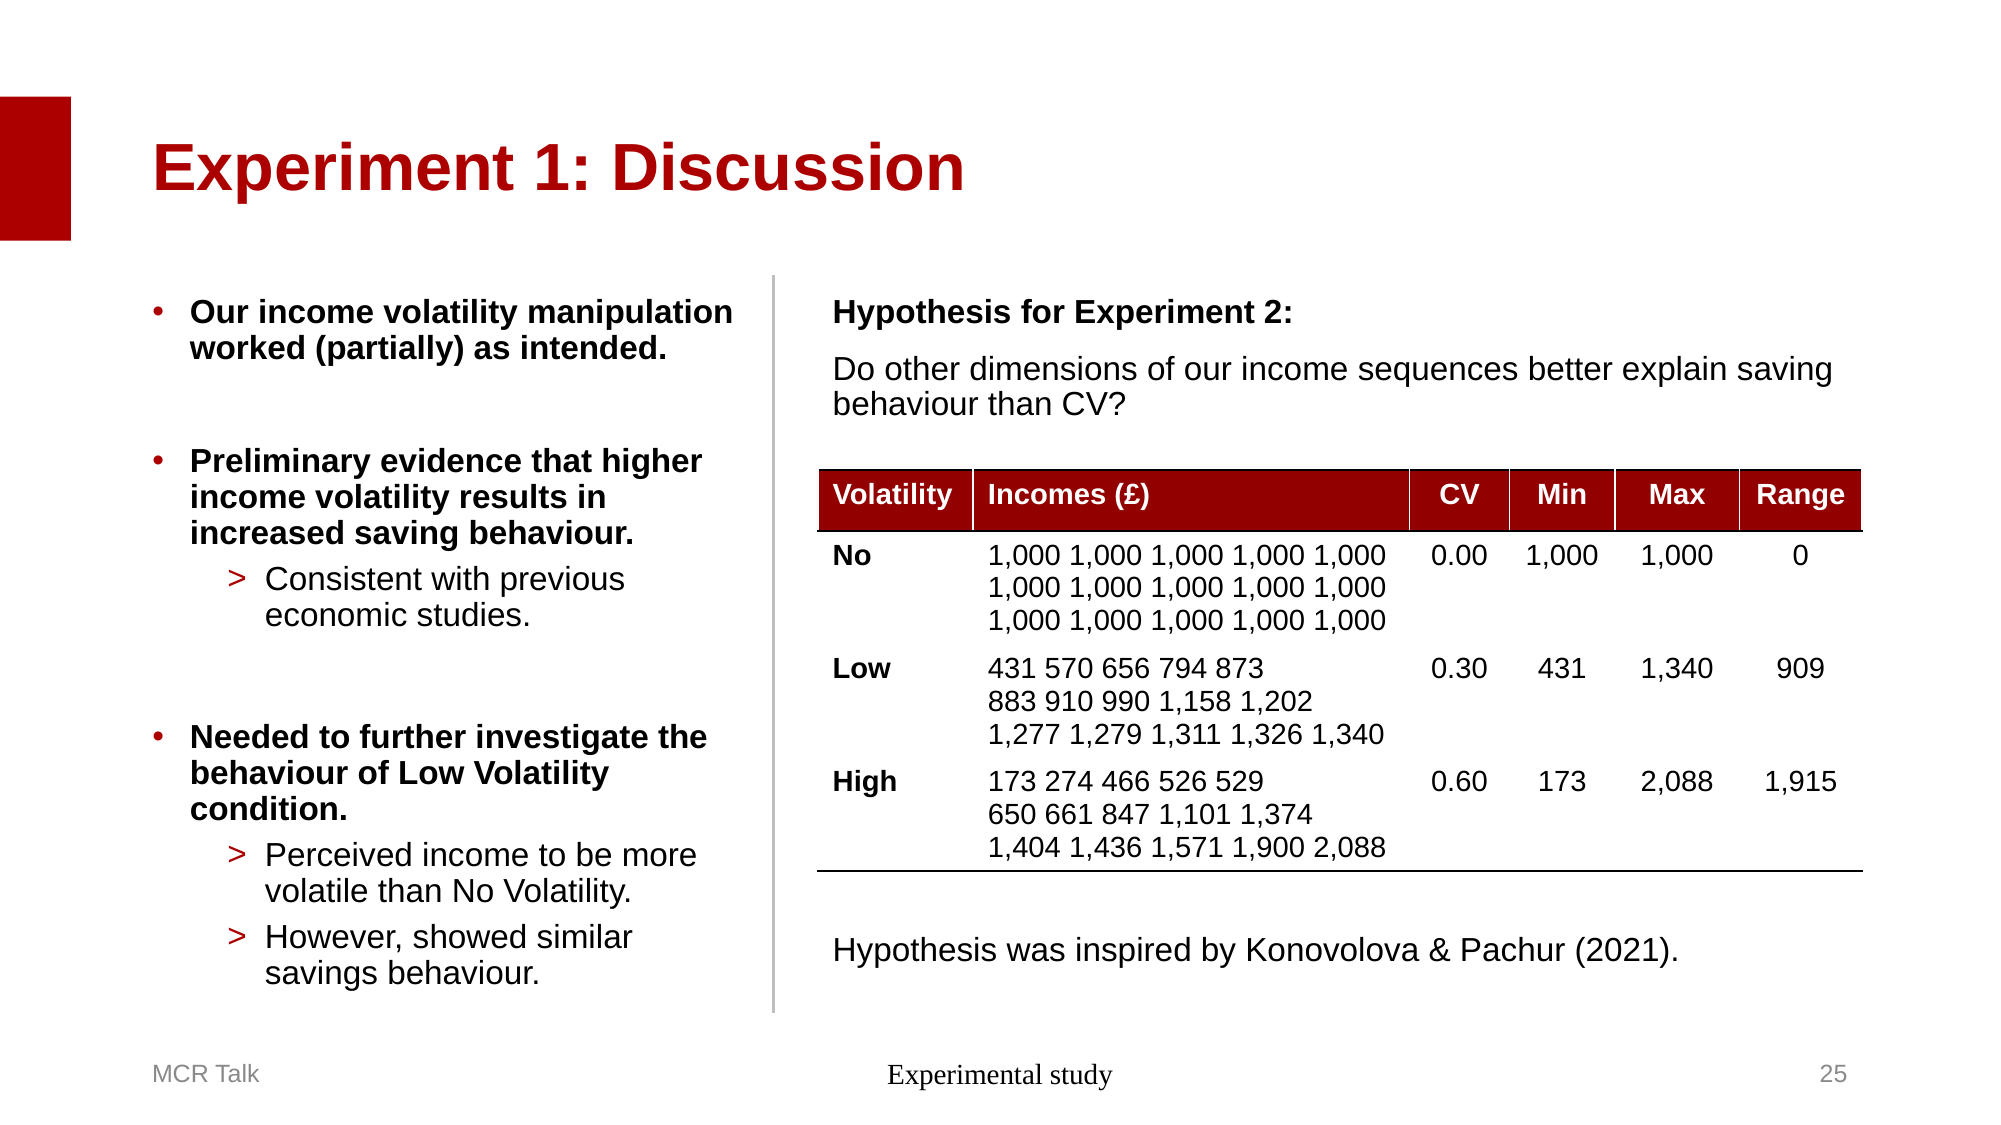

# Experiment 1: Discussion
Hypothesis for Experiment 2:
Do other dimensions of our income sequences better explain saving behaviour than CV?

Hypothesis was inspired by Konovolova & Pachur (2021).
Our income volatility manipulation worked (partially) as intended.

Preliminary evidence that higher income volatility results in increased saving behaviour.
Consistent with previous economic studies.

Needed to further investigate the behaviour of Low Volatility condition.
Perceived income to be more volatile than No Volatility.
However, showed similar savings behaviour.
| Volatility | Incomes (£) | CV | Min | Max | Range |
| --- | --- | --- | --- | --- | --- |
| No | 1,000 1,000 1,000 1,000 1,000 1,000 1,000 1,000 1,000 1,000 1,000 1,000 1,000 1,000 1,000 | 0.00 | 1,000 | 1,000 | 0 |
| Low | 431 570 656 794 873 883 910 990 1,158 1,202 1,277 1,279 1,311 1,326 1,340 | 0.30 | 431 | 1,340 | 909 |
| High | 173 274 466 526 529 650 661 847 1,101 1,374 1,404 1,436 1,571 1,900 2,088 | 0.60 | 173 | 2,088 | 1,915 |
Experimental study
25